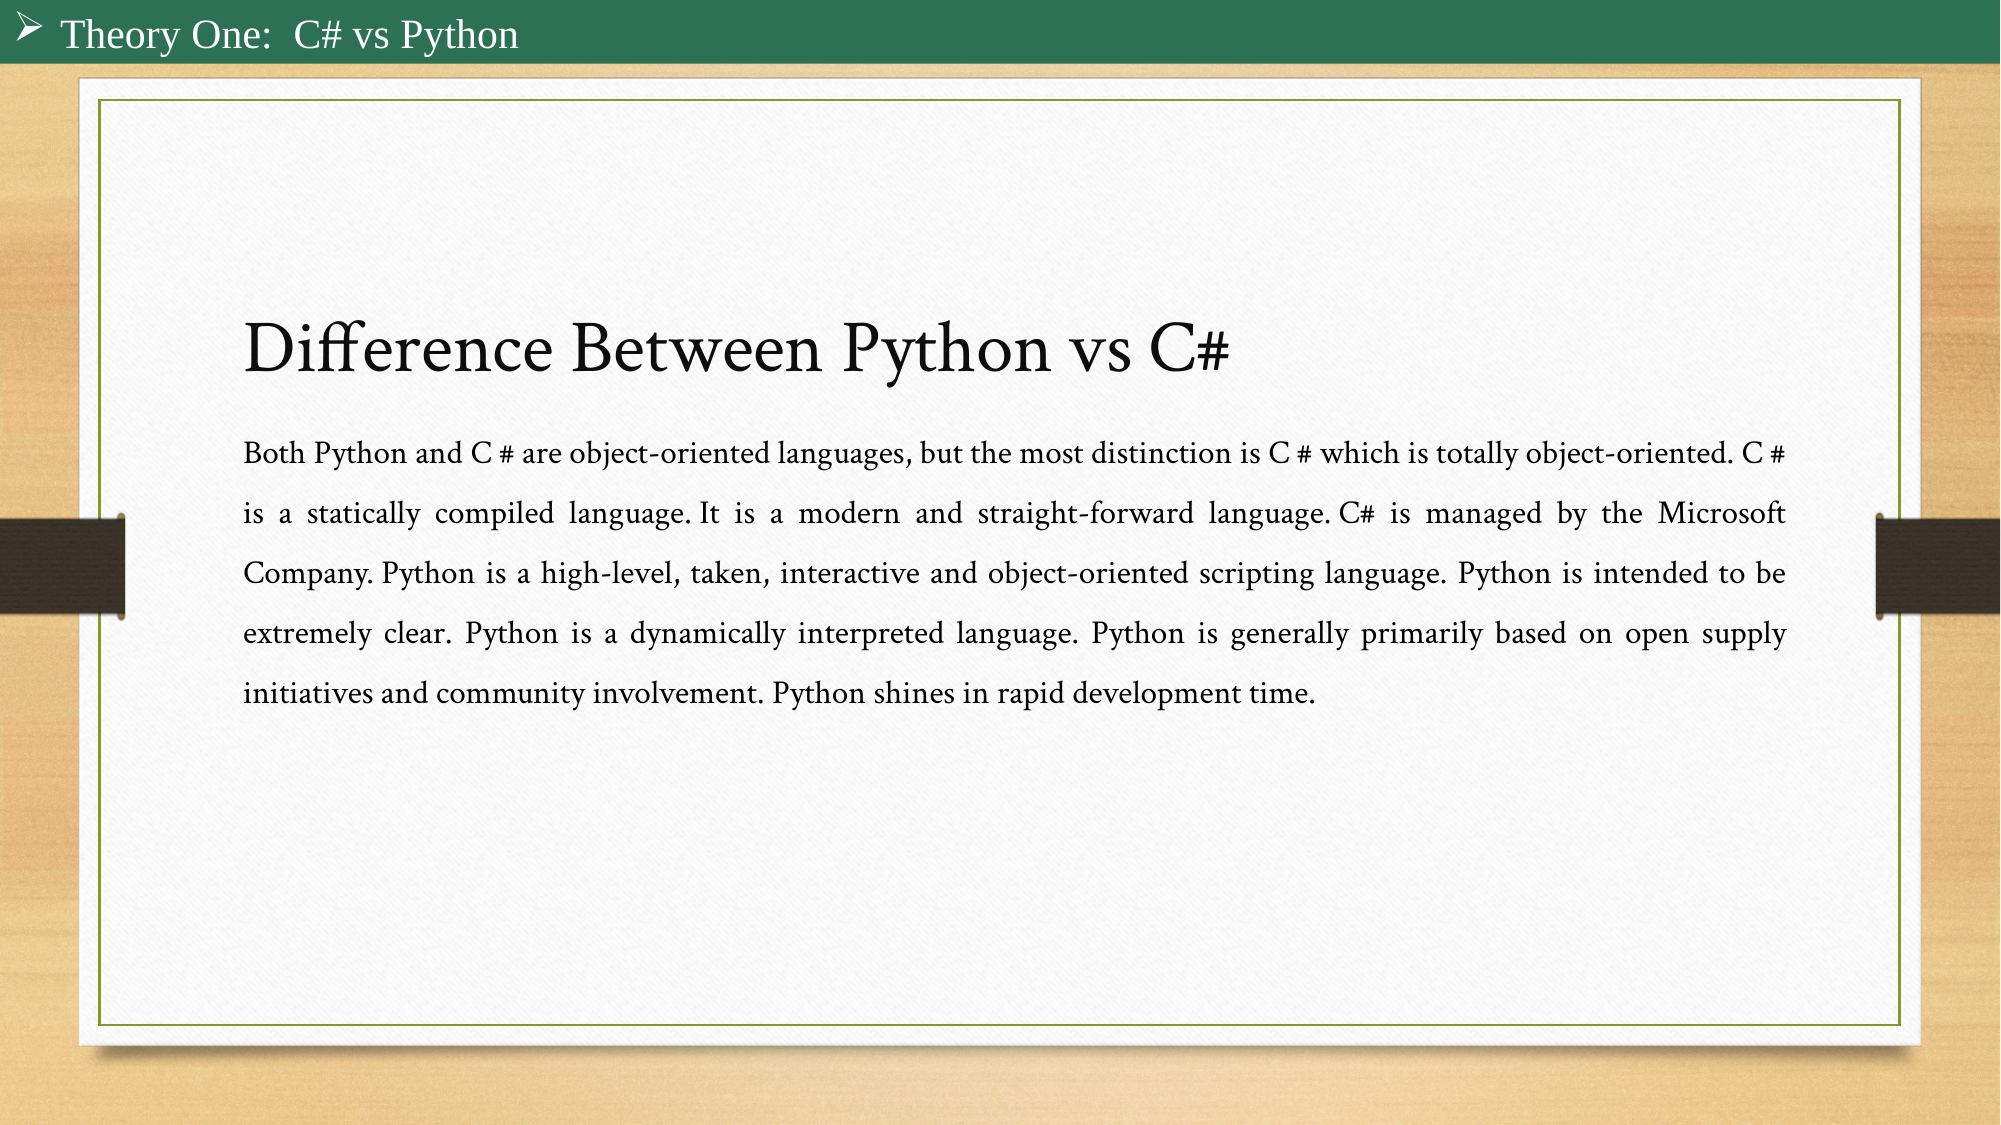

Theory One:  C# vs Python
Difference Between Python vs C#
Both Python and C # are object-oriented languages, but the most distinction is C # which is totally object-oriented. C # is a statically compiled language. It is a modern and straight-forward language. C# is managed by the Microsoft Company. Python is a high-level, taken, interactive and object-oriented scripting language. Python is intended to be extremely clear. Python is a dynamically interpreted language. Python is generally primarily based on open supply initiatives and community involvement. Python shines in rapid development time.